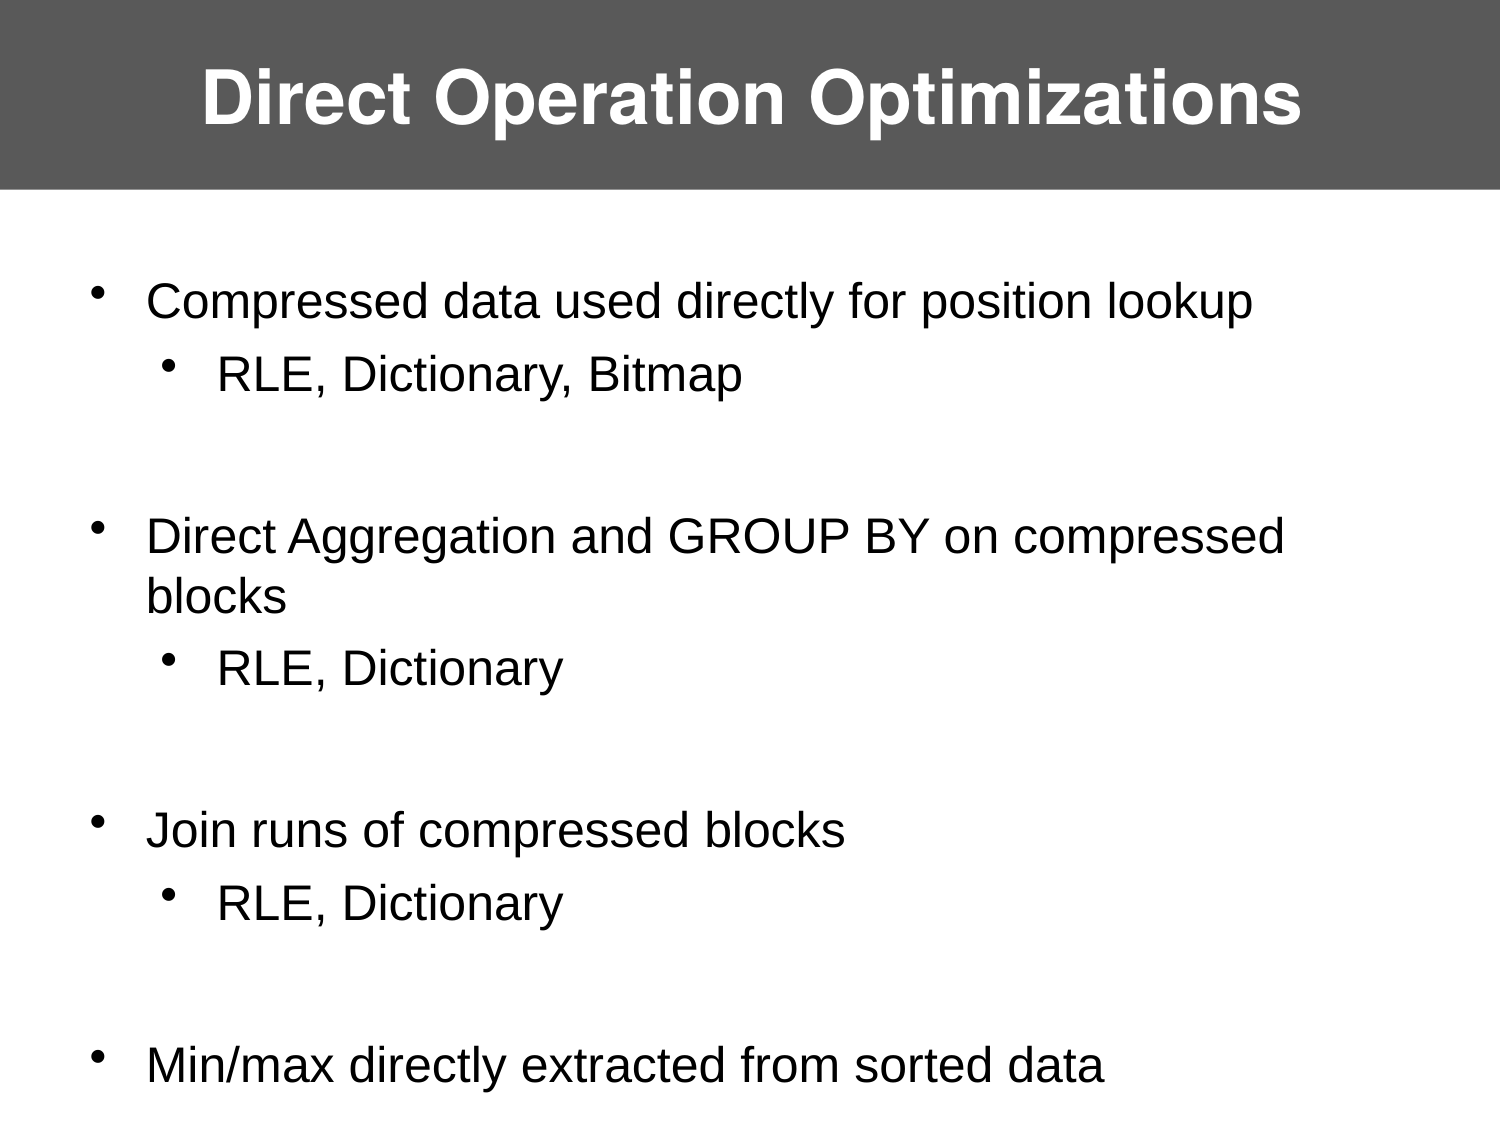

# Direct Operation Optimizations
Compressed data used directly for position lookup
RLE, Dictionary, Bitmap

Direct Aggregation and GROUP BY on compressed blocks
RLE, Dictionary

Join runs of compressed blocks
RLE, Dictionary

Min/max directly extracted from sorted data
8